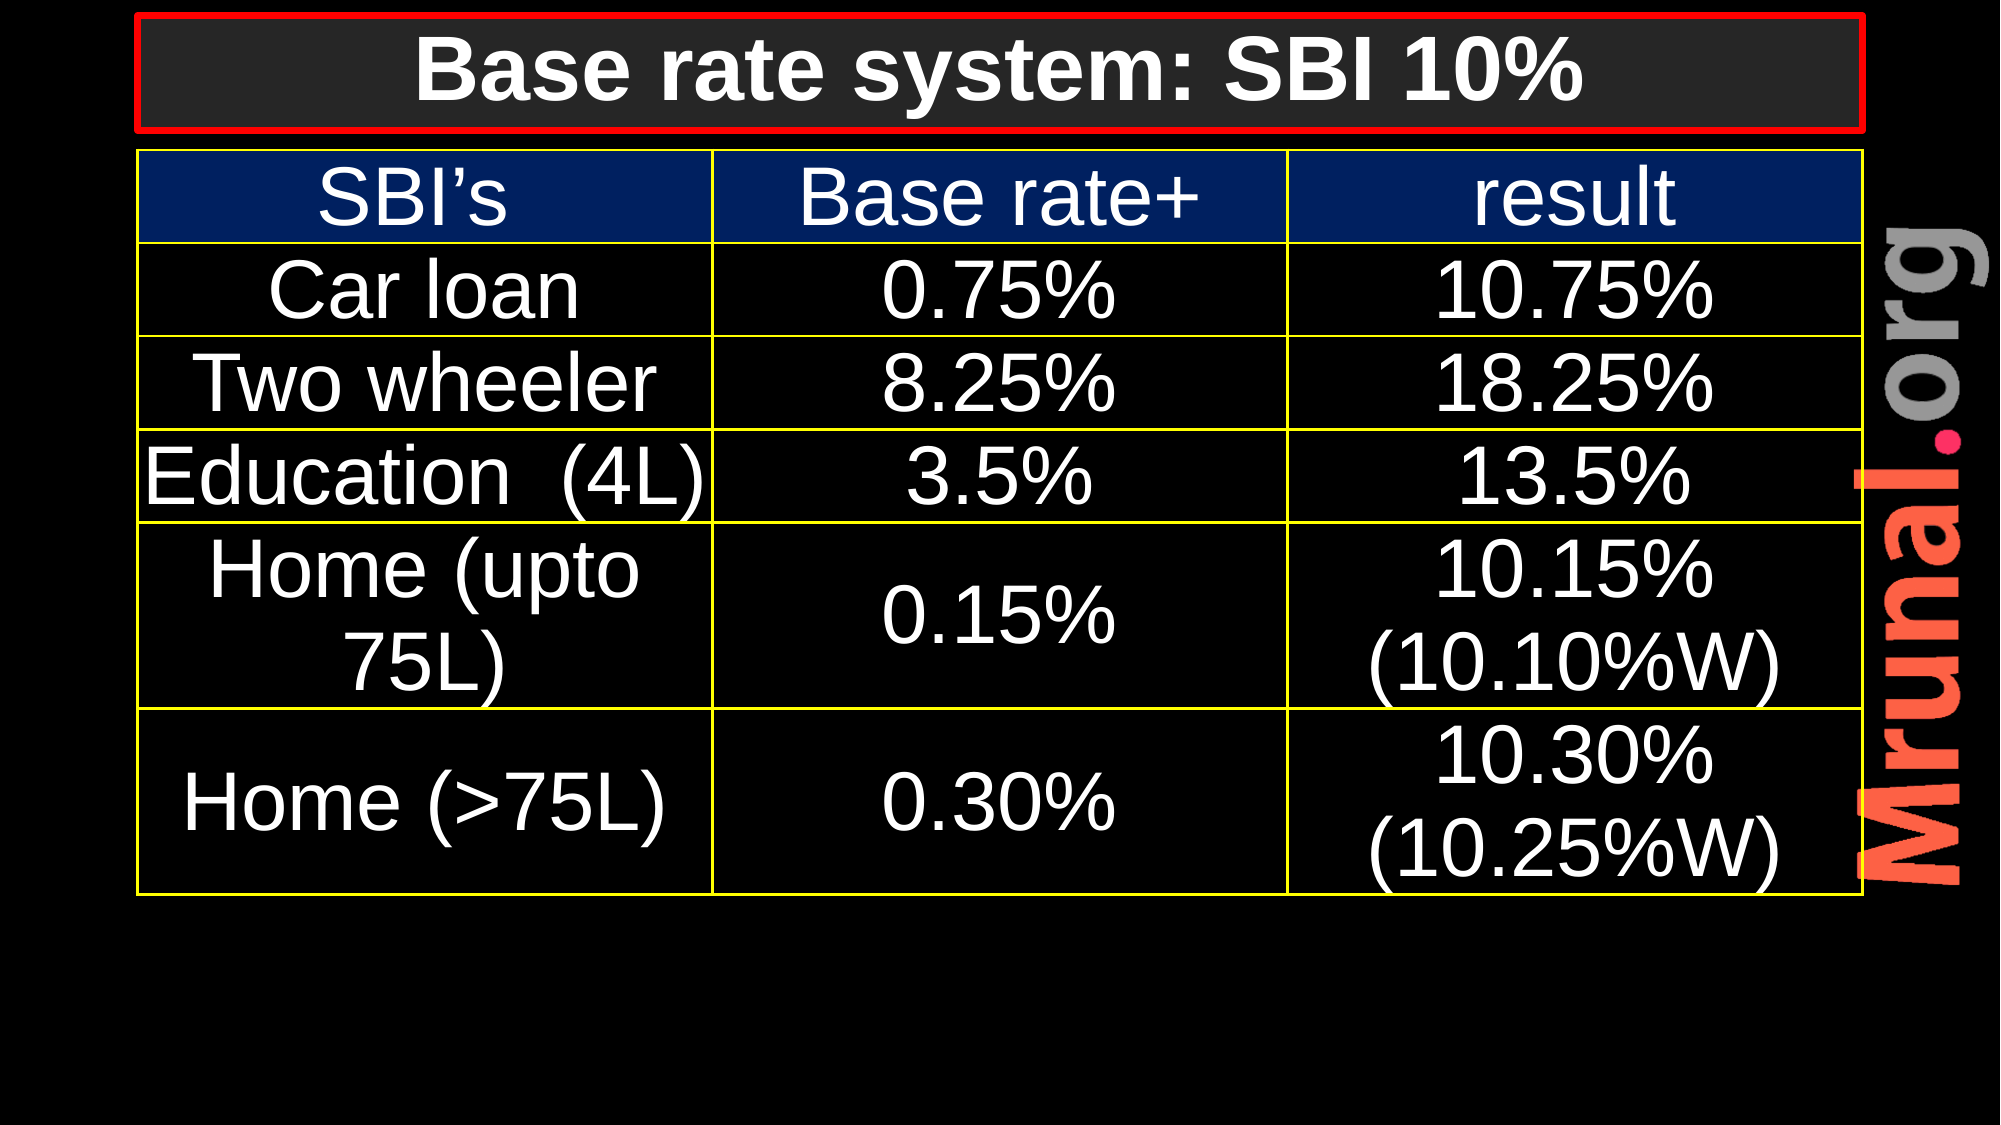

# Base rate system: SBI 10%
| SBI’s | Base rate+ | result |
| --- | --- | --- |
| Car loan | 0.75% | 10.75% |
| Two wheeler | 8.25% | 18.25% |
| Education (4L) | 3.5% | 13.5% |
| Home (upto 75L) | 0.15% | 10.15% (10.10%W) |
| Home (>75L) | 0.30% | 10.30% (10.25%W) |